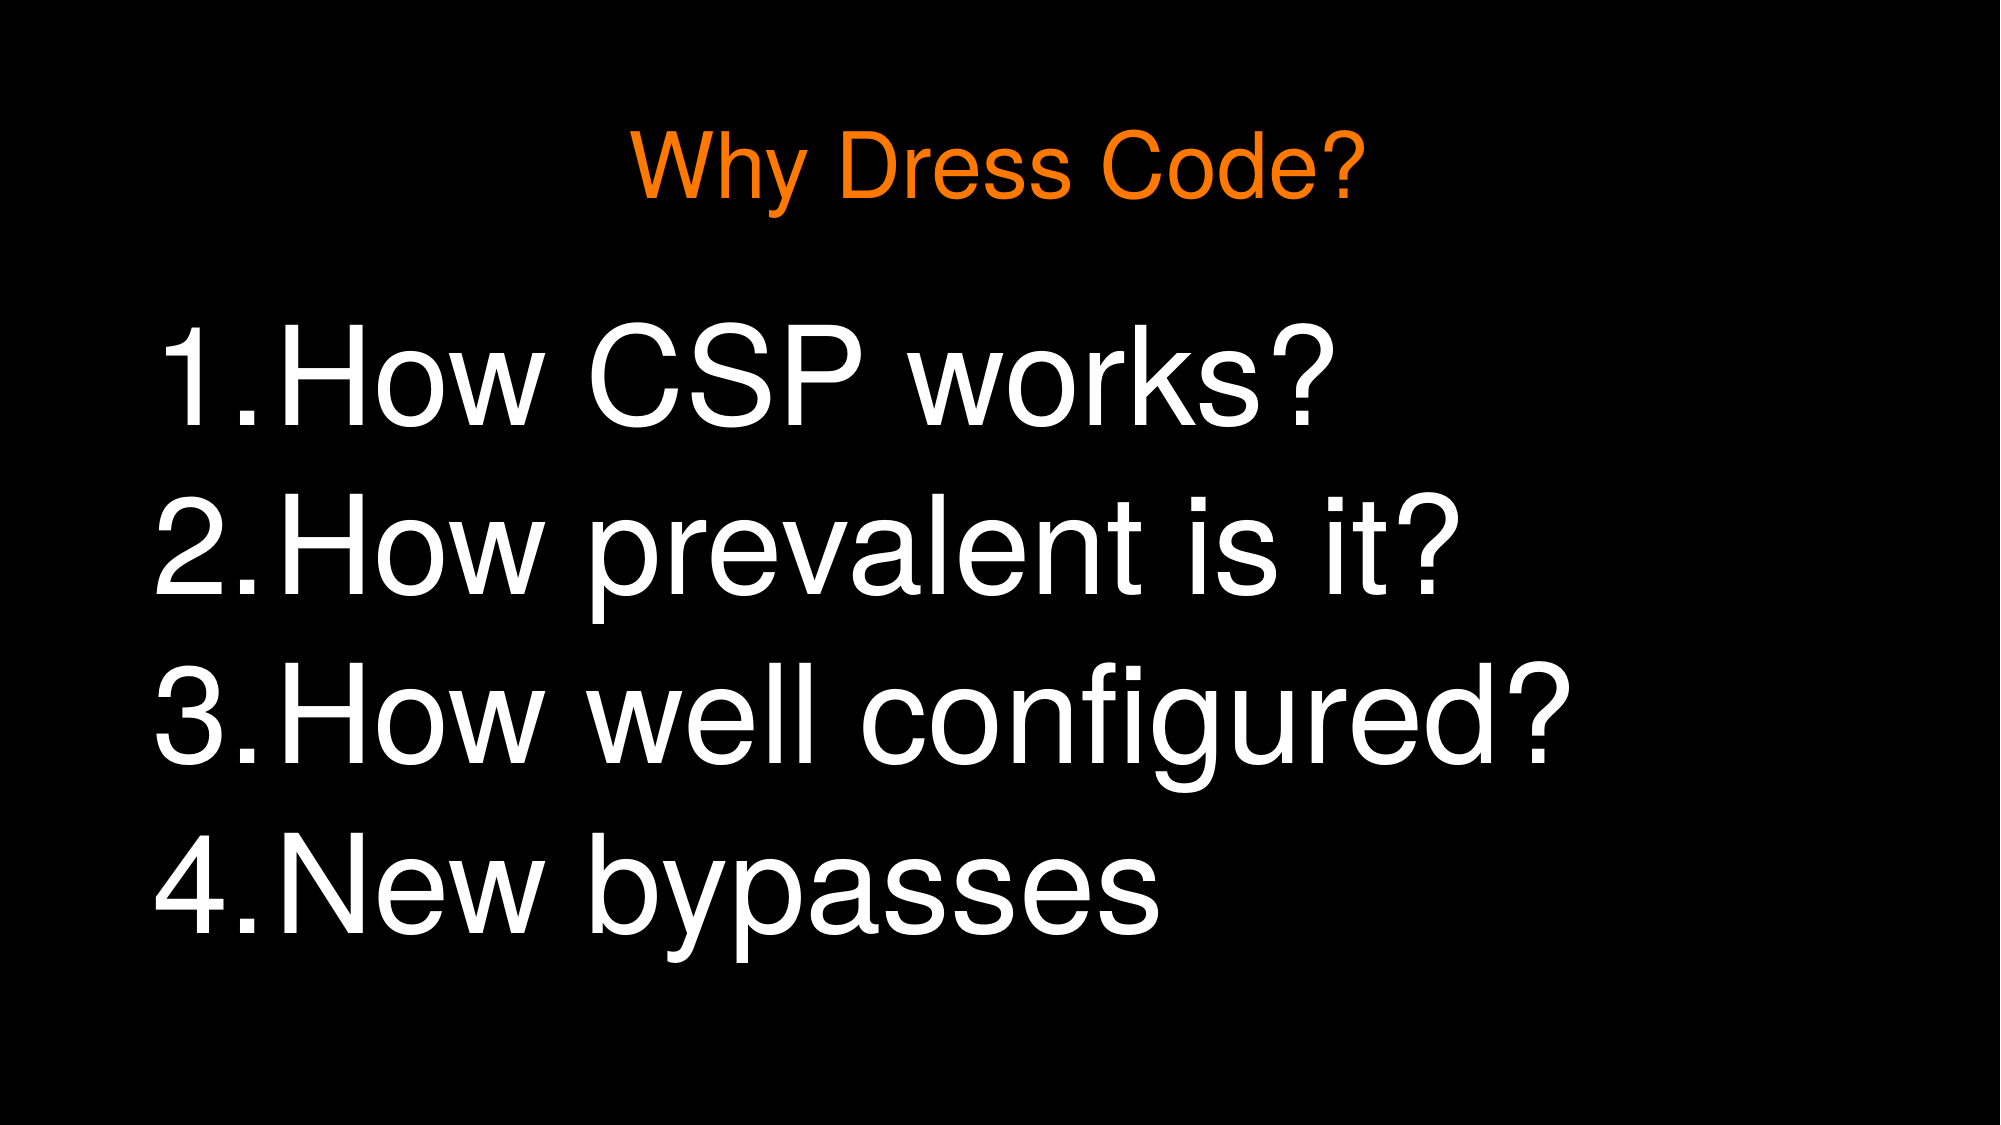

# Why Dress Code?
How CSP works?
How prevalent is it?
How well configured?
New bypasses